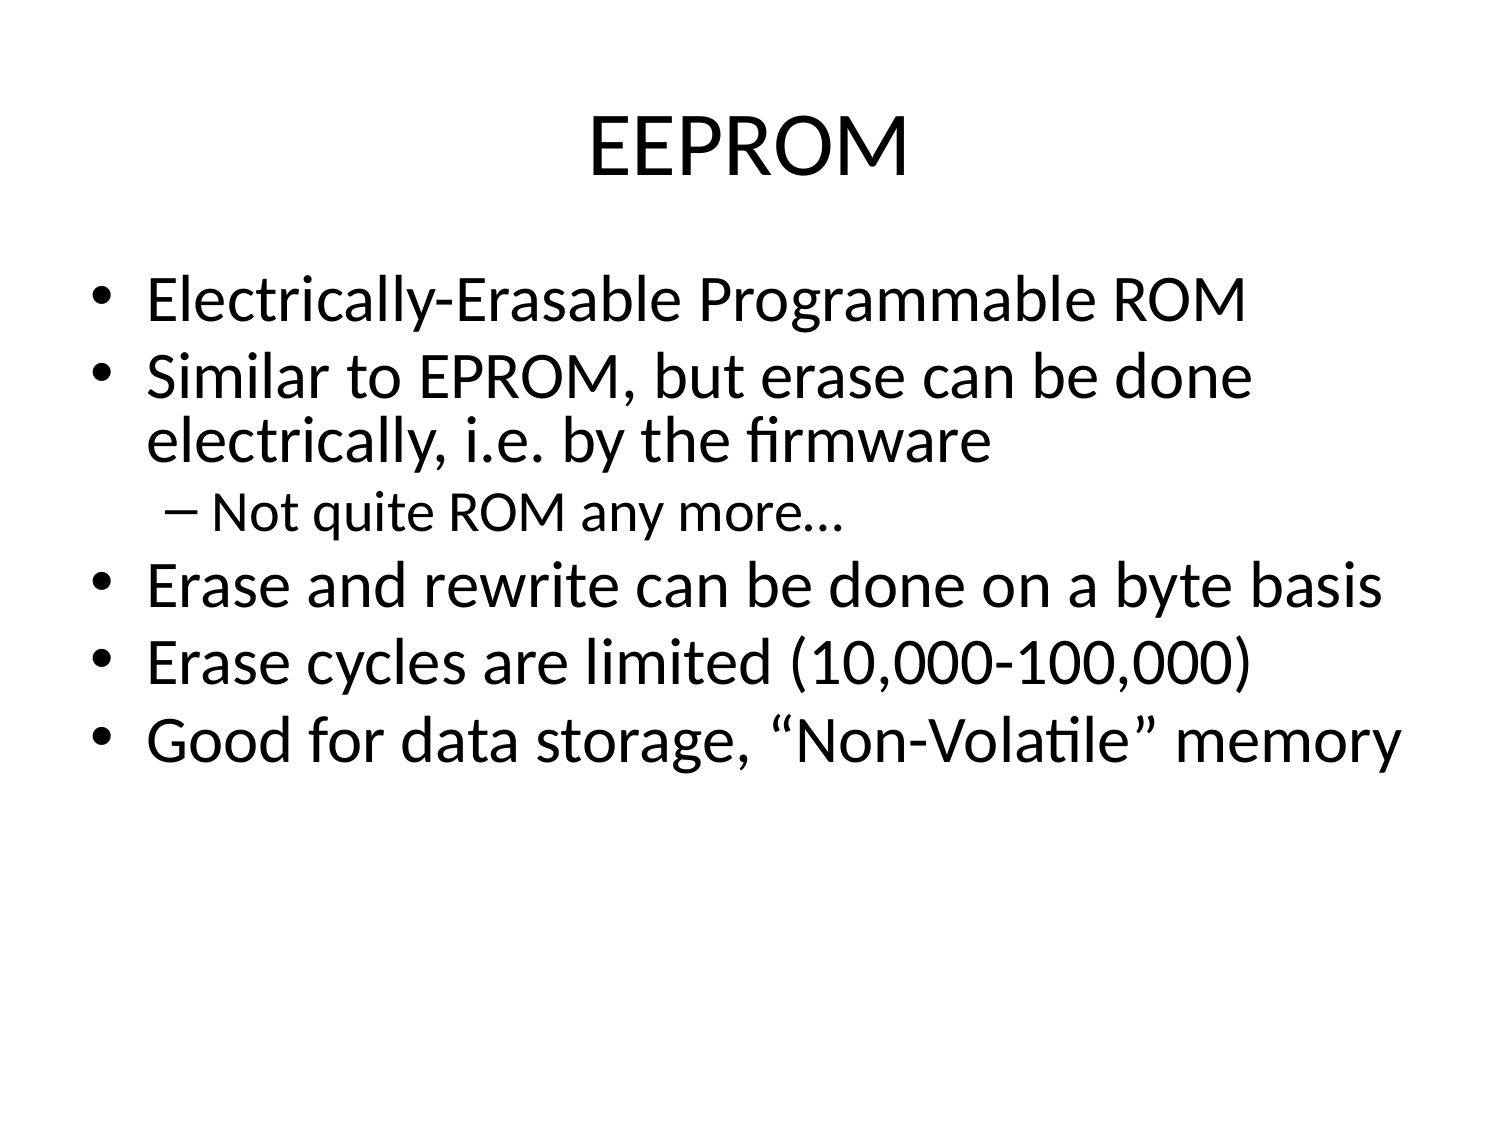

# EEPROM
Electrically-Erasable Programmable ROM
Similar to EPROM, but erase can be done electrically, i.e. by the firmware
Not quite ROM any more…
Erase and rewrite can be done on a byte basis
Erase cycles are limited (10,000-100,000)
Good for data storage, “Non-Volatile” memory